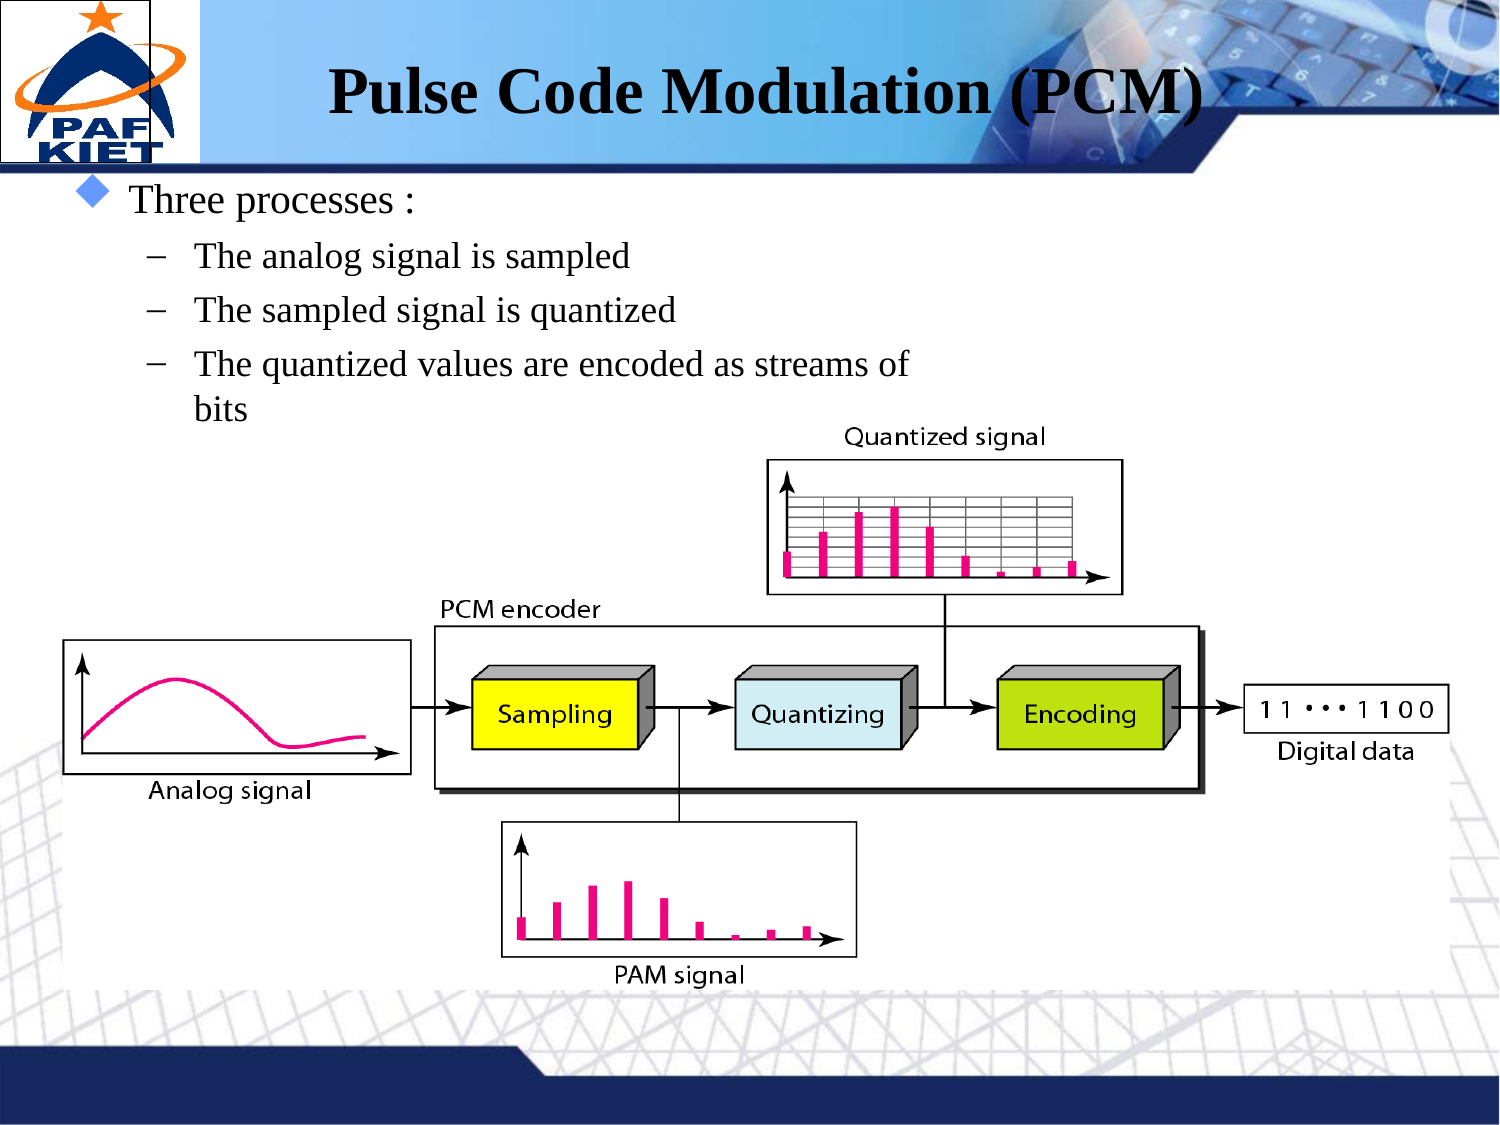

Pulse Code Modulation (PCM)
Three processes :
The analog signal is sampled
The sampled signal is quantized
The quantized values are encoded as streams of bits